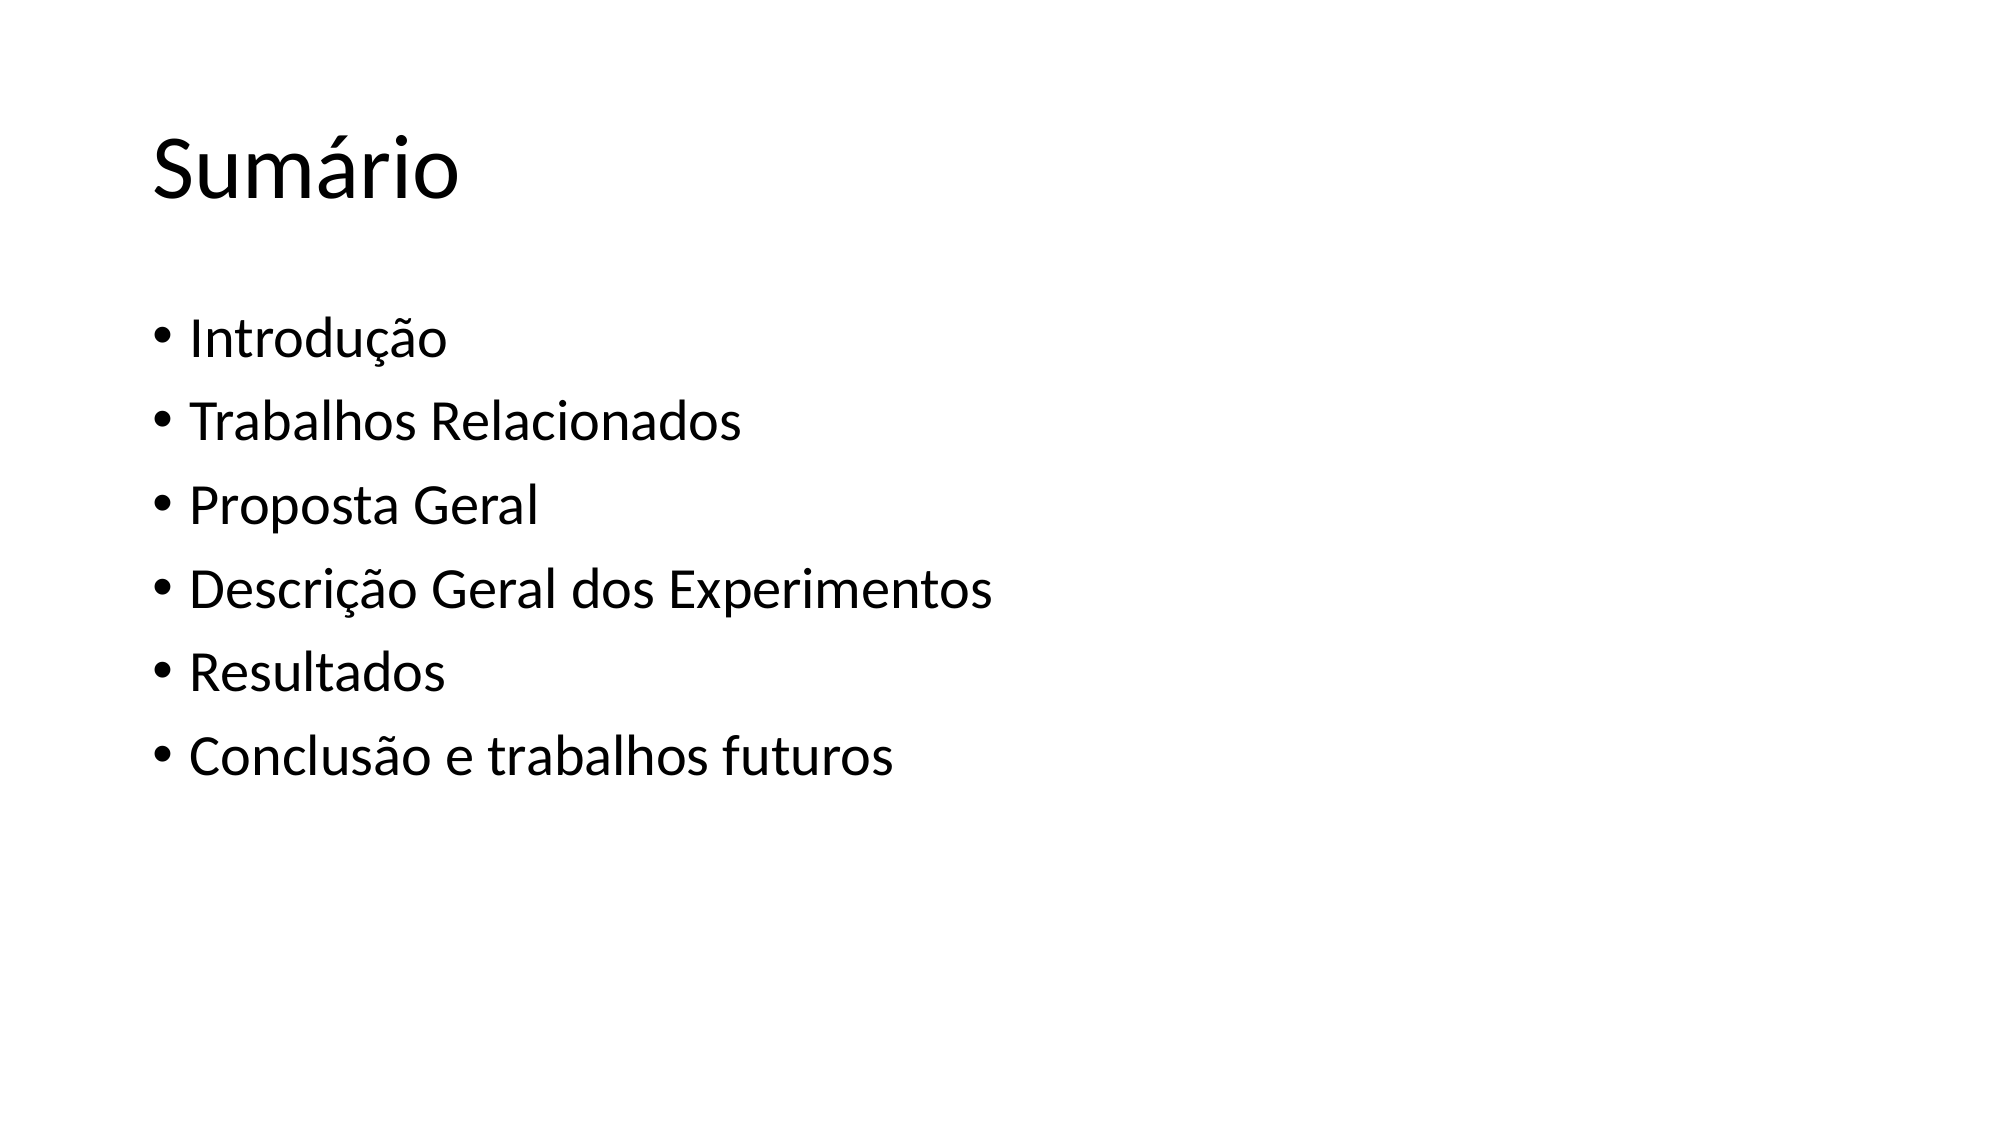

# Sumário
Introdução
Trabalhos Relacionados
Proposta Geral
Descrição Geral dos Experimentos
Resultados
Conclusão e trabalhos futuros